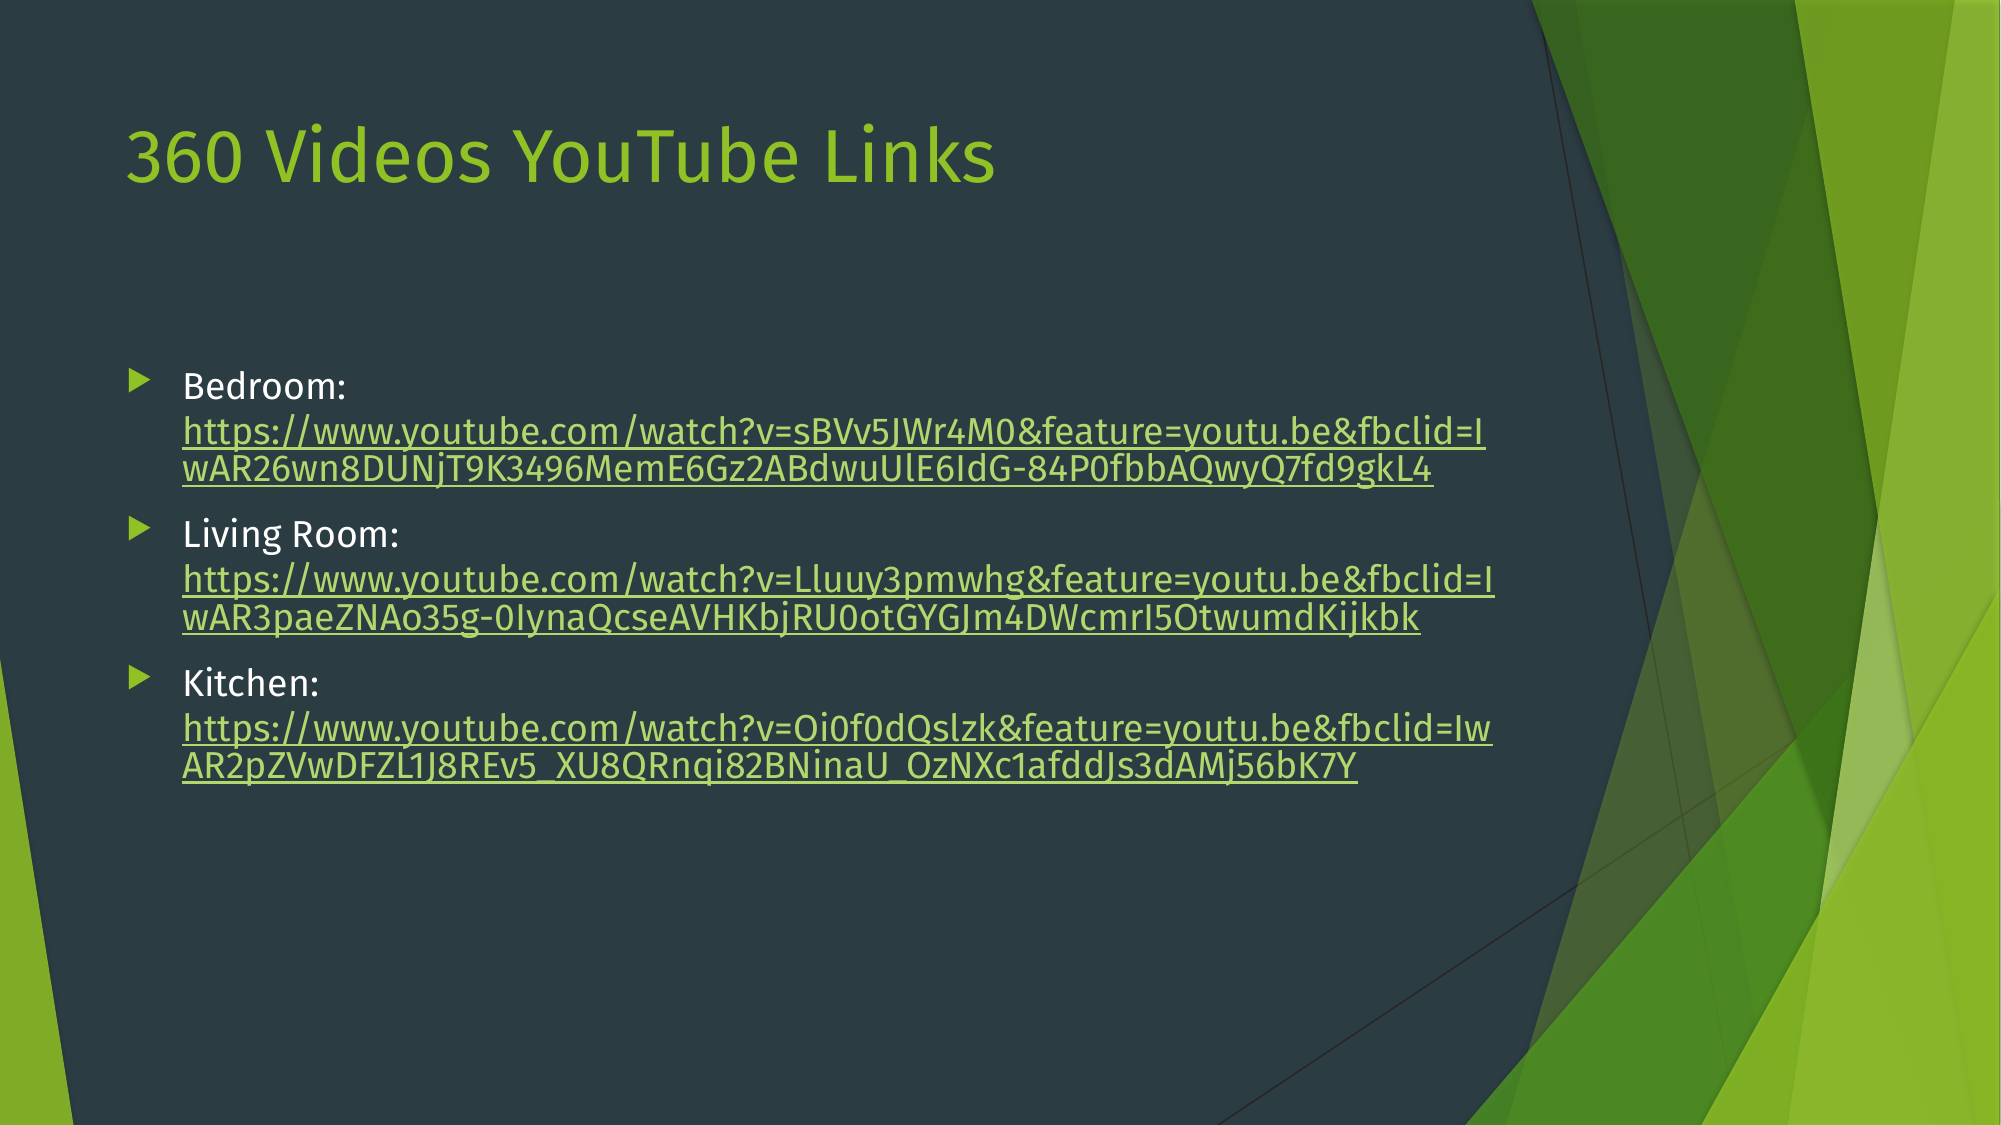

# 360 Videos YouTube Links
Bedroom: https://www.youtube.com/watch?v=sBVv5JWr4M0&feature=youtu.be&fbclid=IwAR26wn8DUNjT9K3496MemE6Gz2ABdwuUlE6IdG-84P0fbbAQwyQ7fd9gkL4
Living Room: https://www.youtube.com/watch?v=Lluuy3pmwhg&feature=youtu.be&fbclid=IwAR3paeZNAo35g-0IynaQcseAVHKbjRU0otGYGJm4DWcmrI5OtwumdKijkbk
Kitchen: https://www.youtube.com/watch?v=Oi0f0dQslzk&feature=youtu.be&fbclid=IwAR2pZVwDFZL1J8REv5_XU8QRnqi82BNinaU_OzNXc1afddJs3dAMj56bK7Y